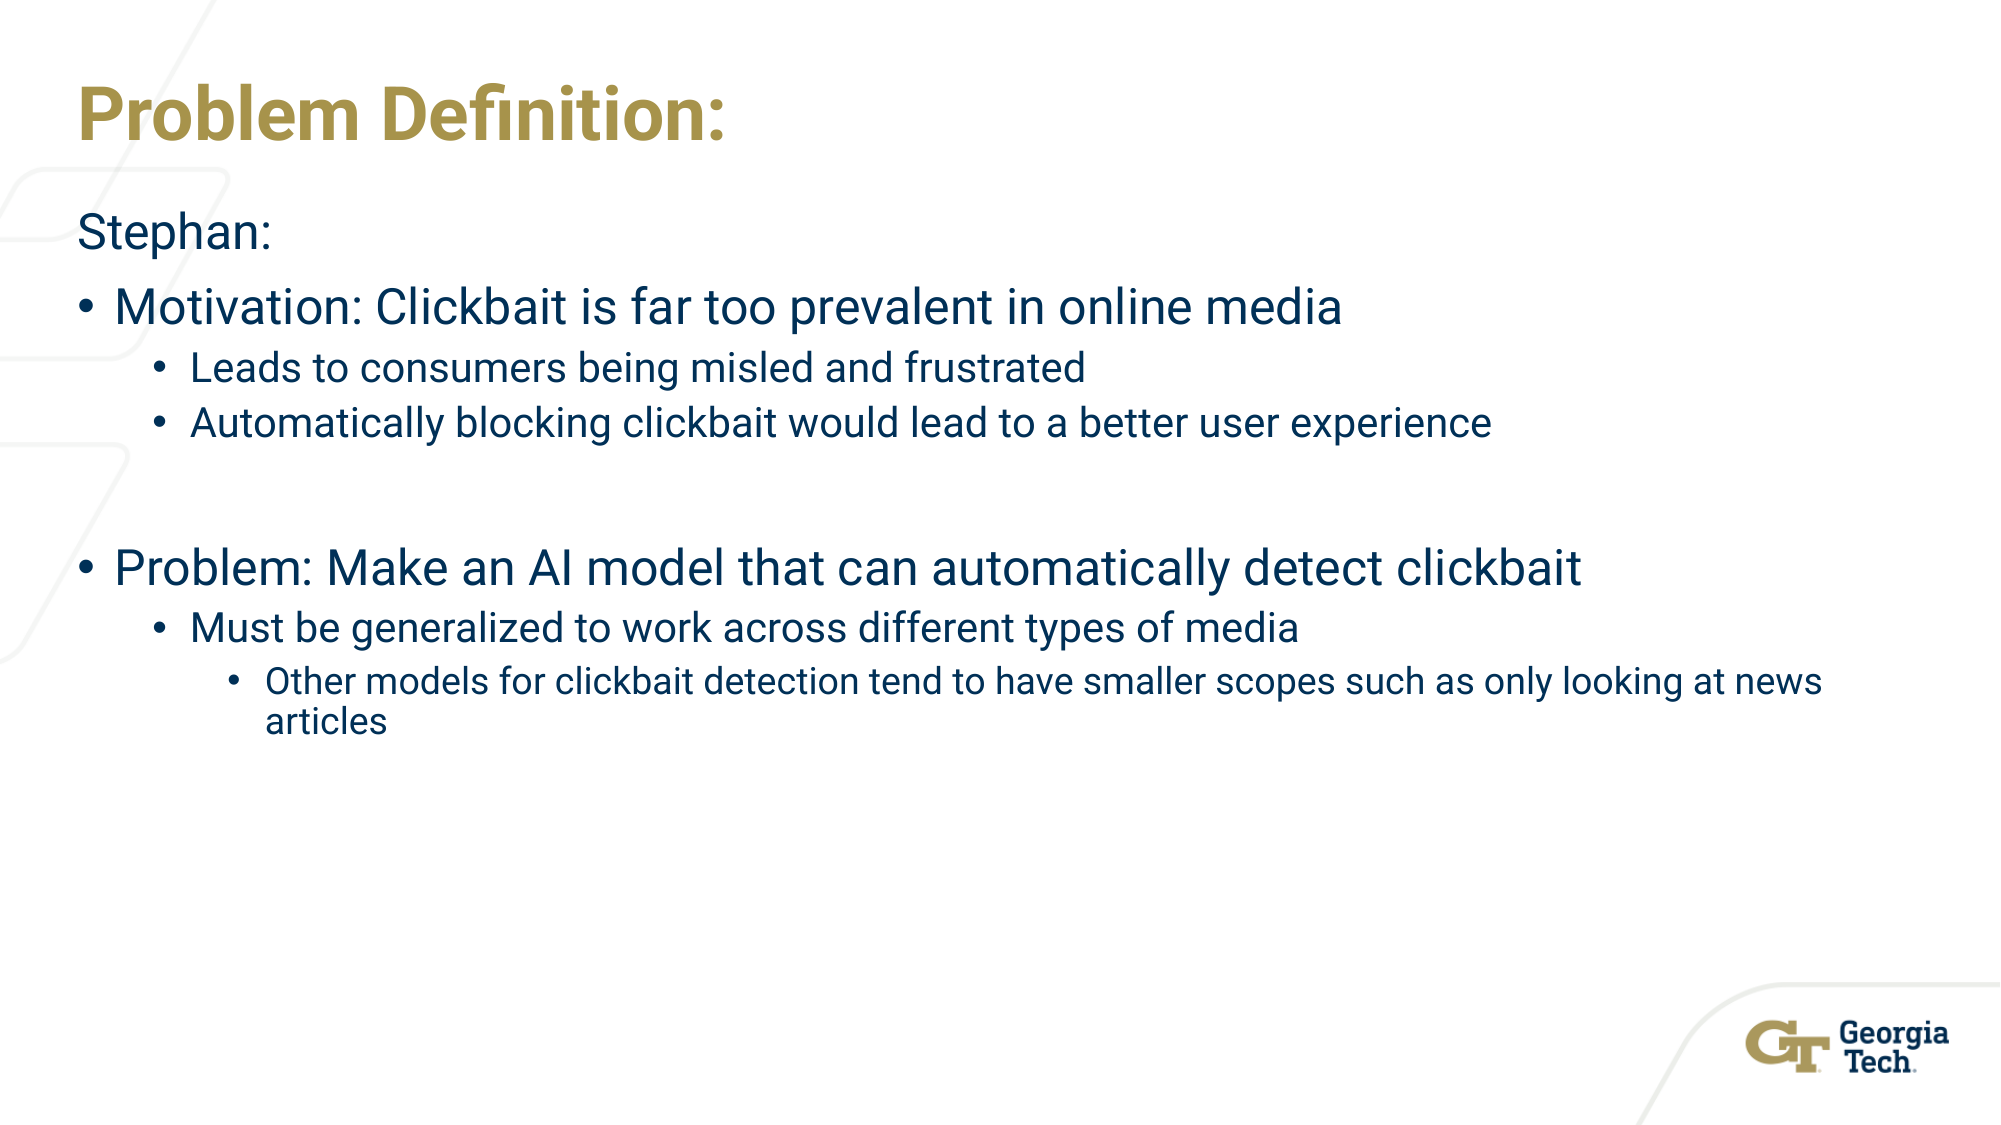

# Problem Definition:
Stephan:
Motivation: Clickbait is far too prevalent in online media
Leads to consumers being misled and frustrated
Automatically blocking clickbait would lead to a better user experience

Problem: Make an AI model that can automatically detect clickbait
Must be generalized to work across different types of media
Other models for clickbait detection tend to have smaller scopes such as only looking at news articles